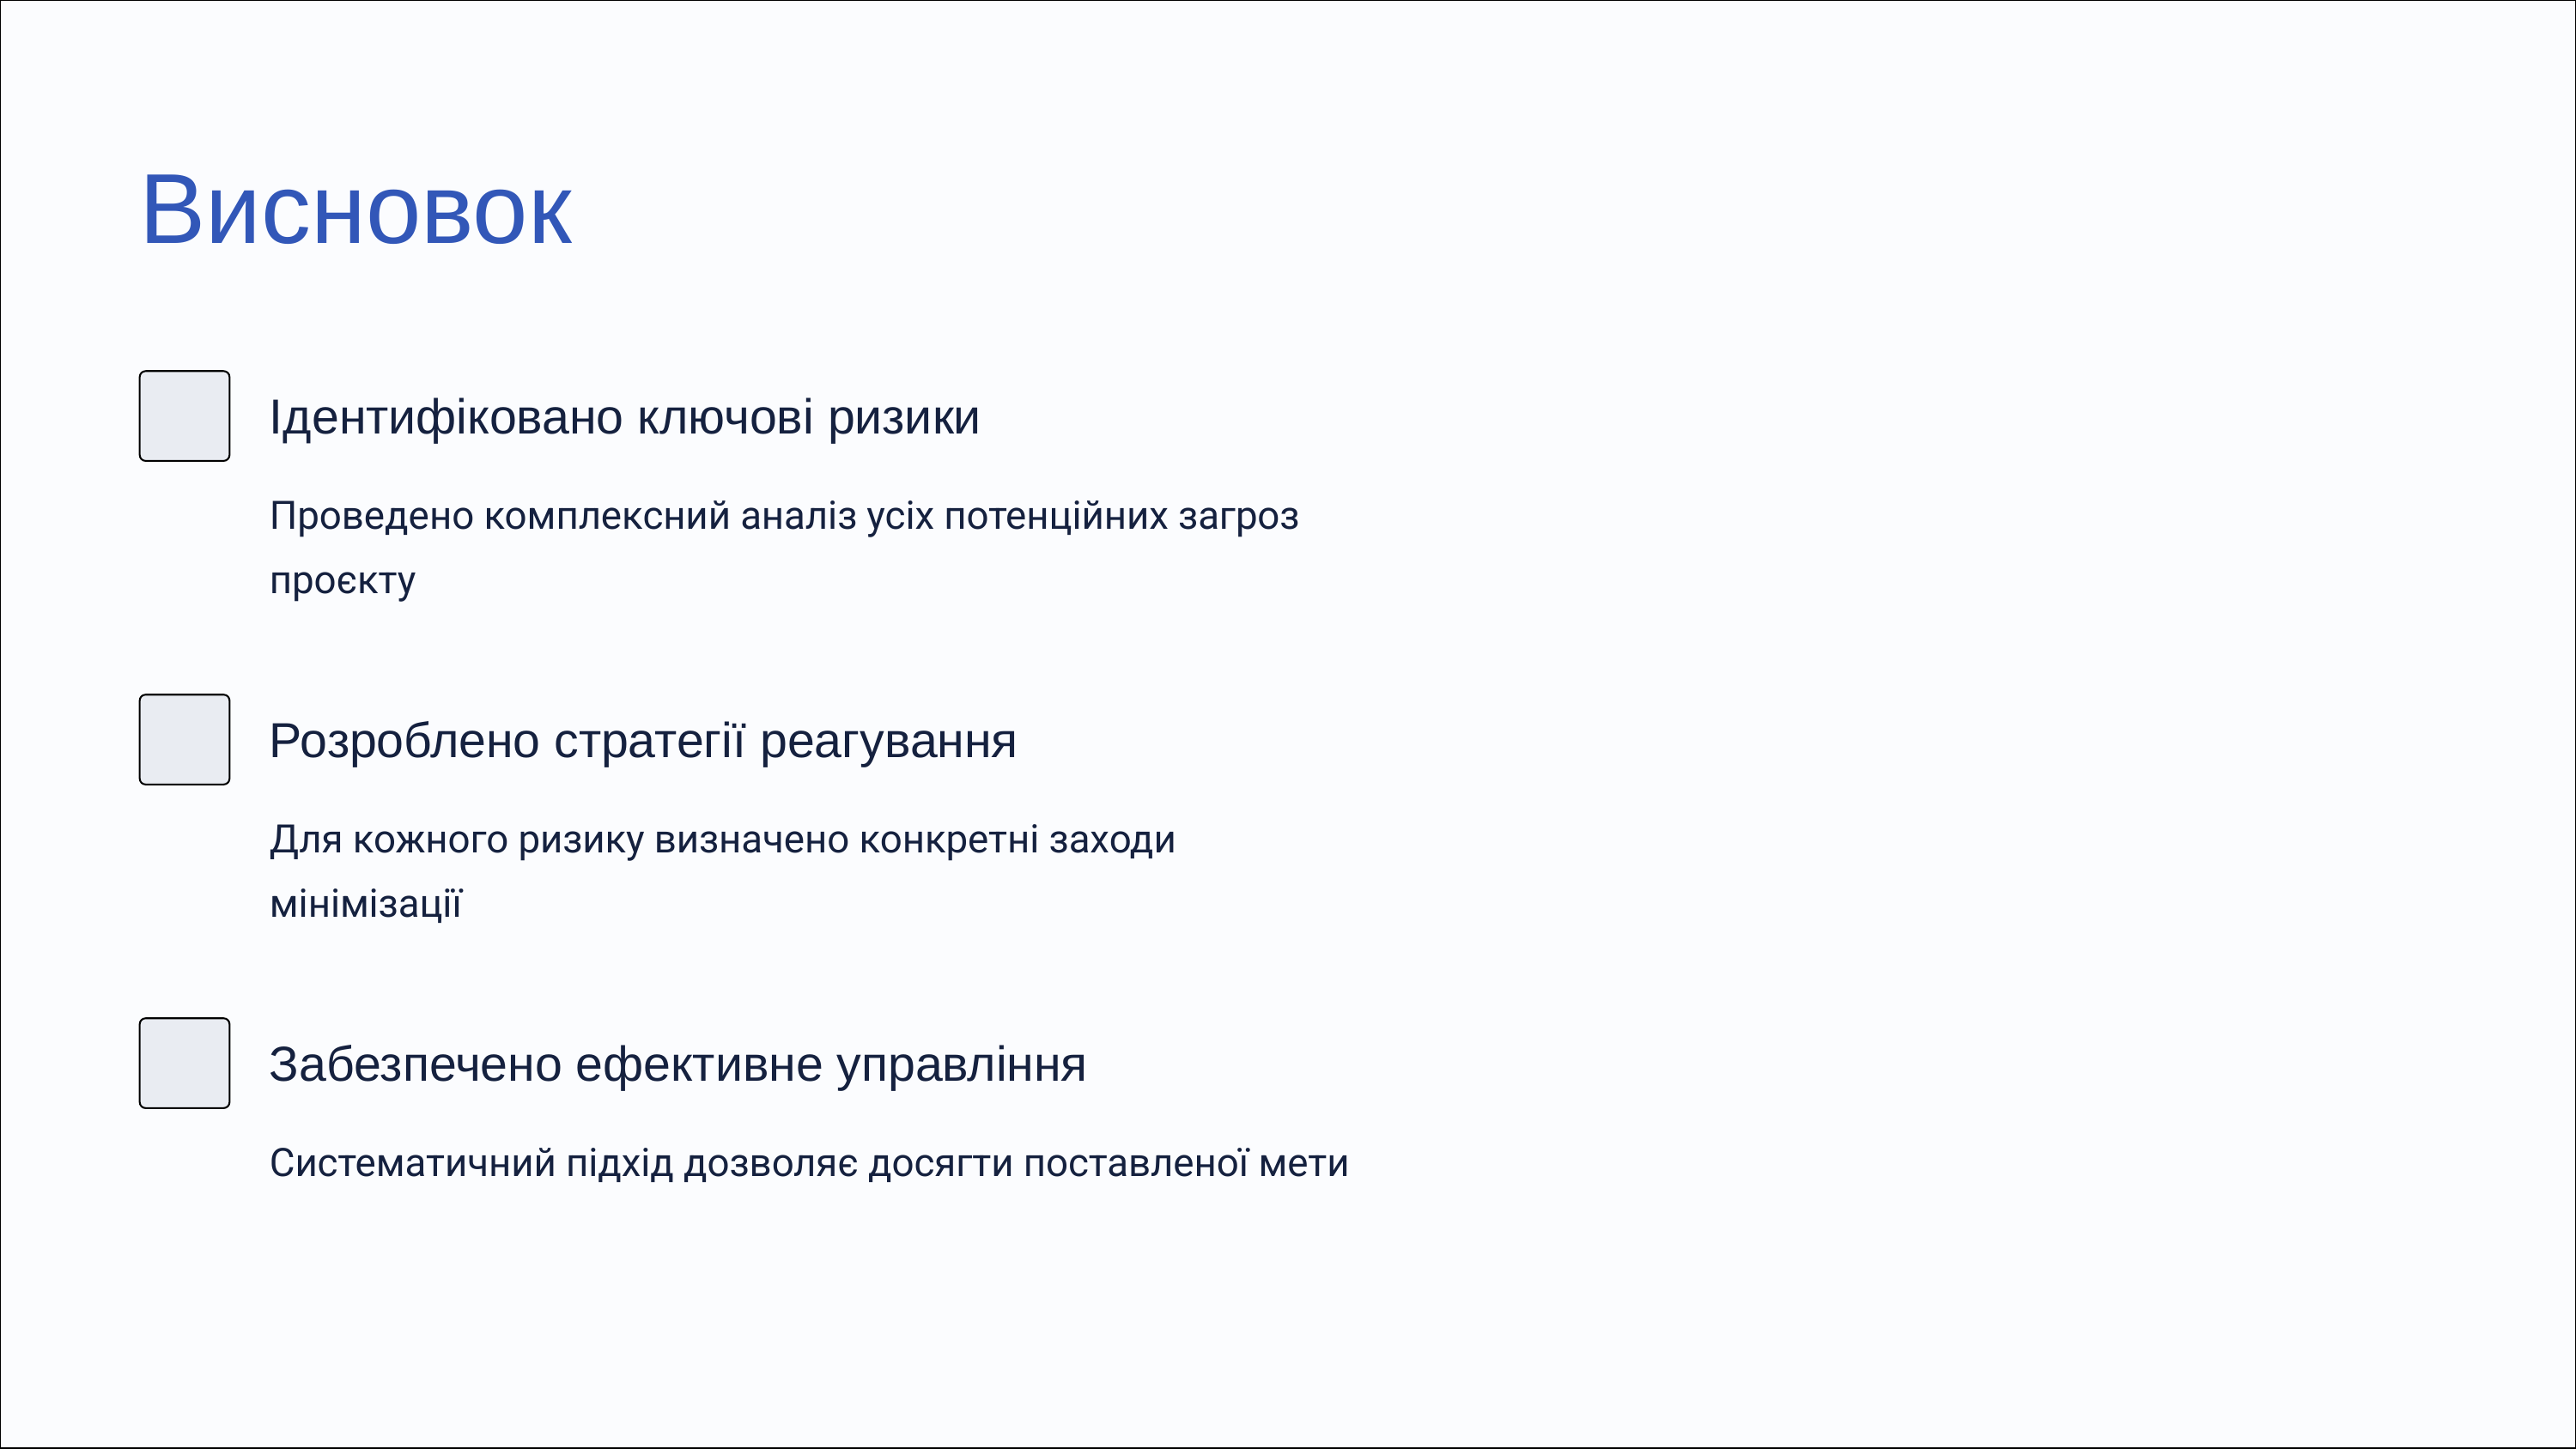

Висновок

Ідентифіковано ключові ризики
Проведено комплексний аналіз усіх потенційних загроз проєкту

Розроблено стратегії реагування
Для кожного ризику визначено конкретні заходи мінімізації

Забезпечено ефективне управління
Систематичний підхід дозволяє досягти поставленої мети